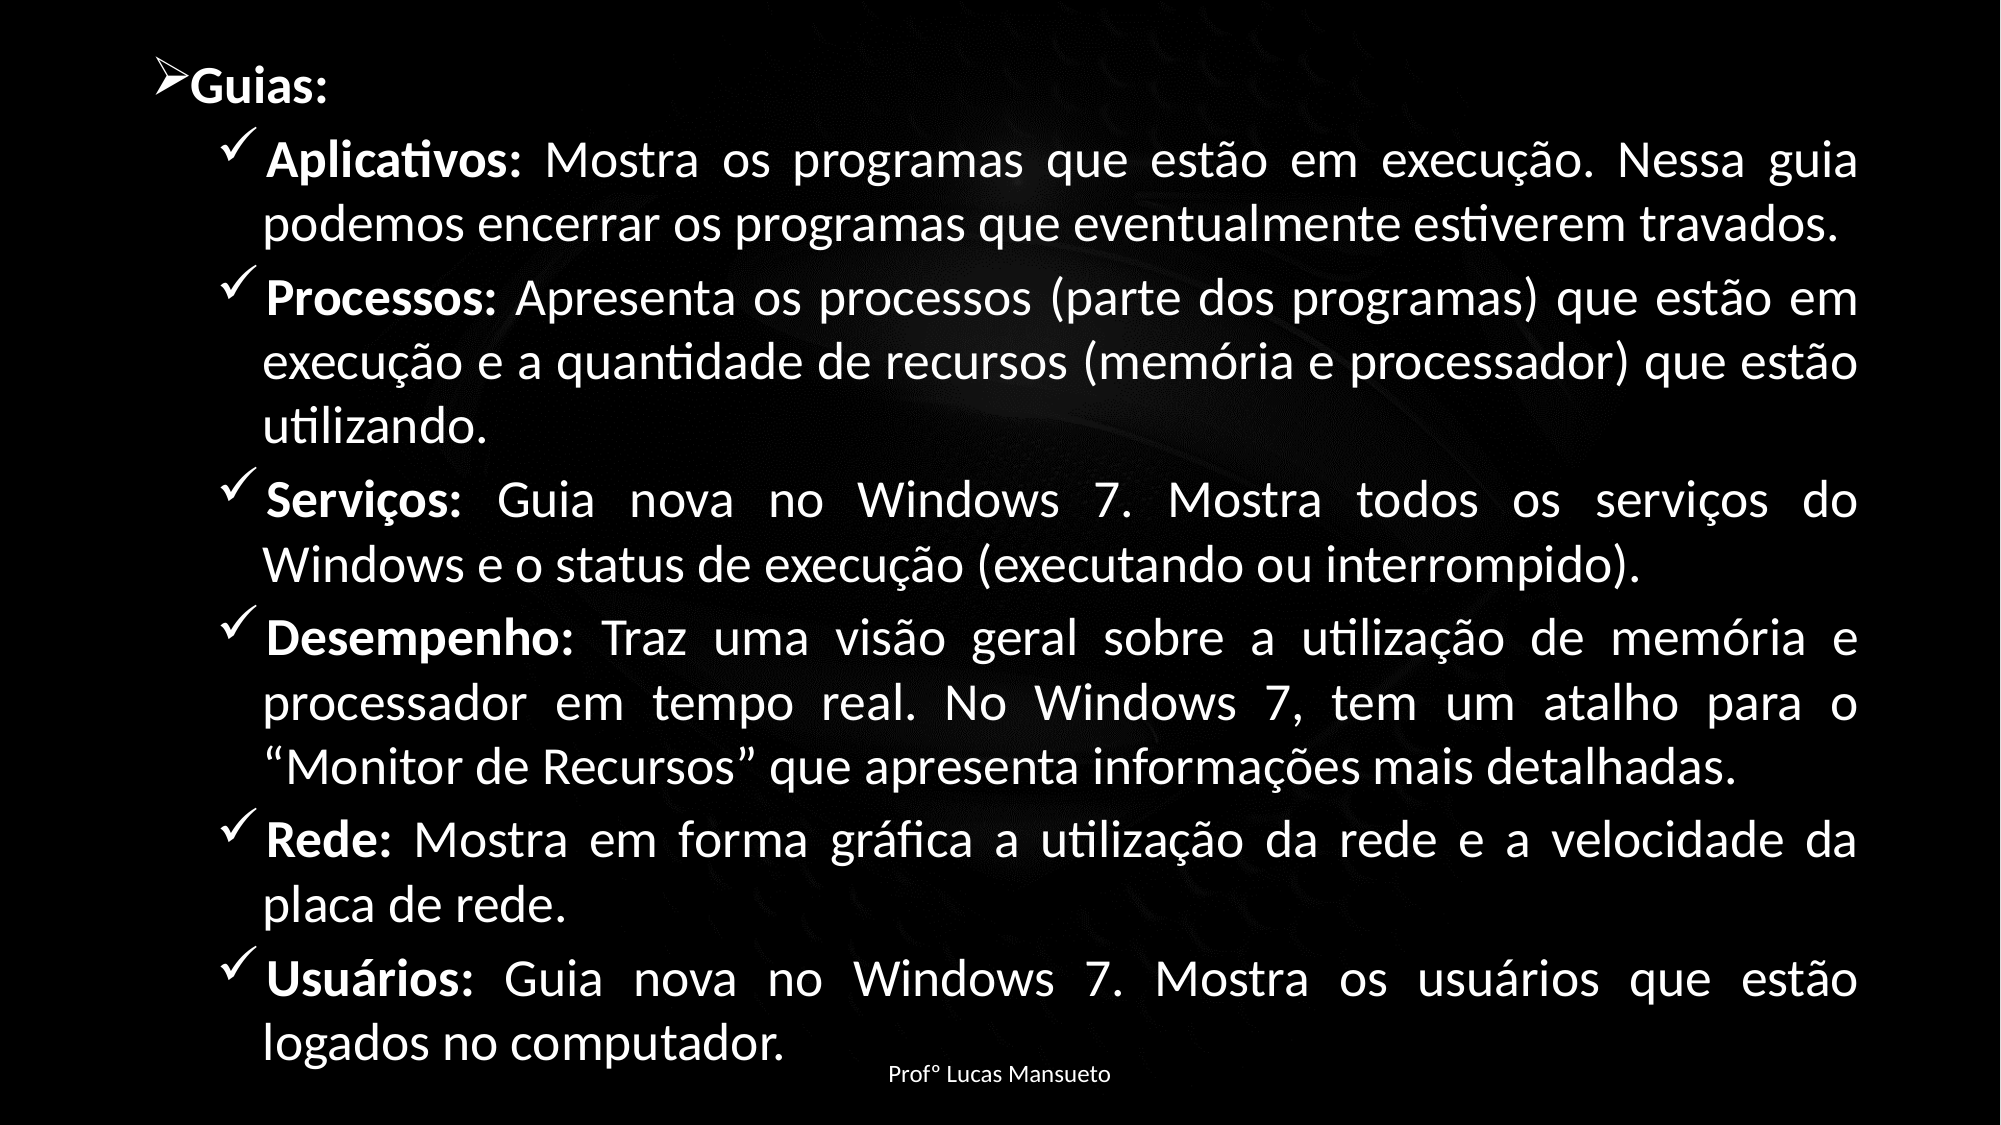

Guias:
Aplicativos: Mostra os programas que estão em execução. Nessa guia podemos encerrar os programas que eventualmente estiverem travados.
Processos: Apresenta os processos (parte dos programas) que estão em execução e a quantidade de recursos (memória e processador) que estão utilizando.
Serviços: Guia nova no Windows 7. Mostra todos os serviços do Windows e o status de execução (executando ou interrompido).
Desempenho: Traz uma visão geral sobre a utilização de memória e processador em tempo real. No Windows 7, tem um atalho para o “Monitor de Recursos” que apresenta informações mais detalhadas.
Rede: Mostra em forma gráfica a utilização da rede e a velocidade da placa de rede.
Usuários: Guia nova no Windows 7. Mostra os usuários que estão logados no computador.
Profº Lucas Mansueto